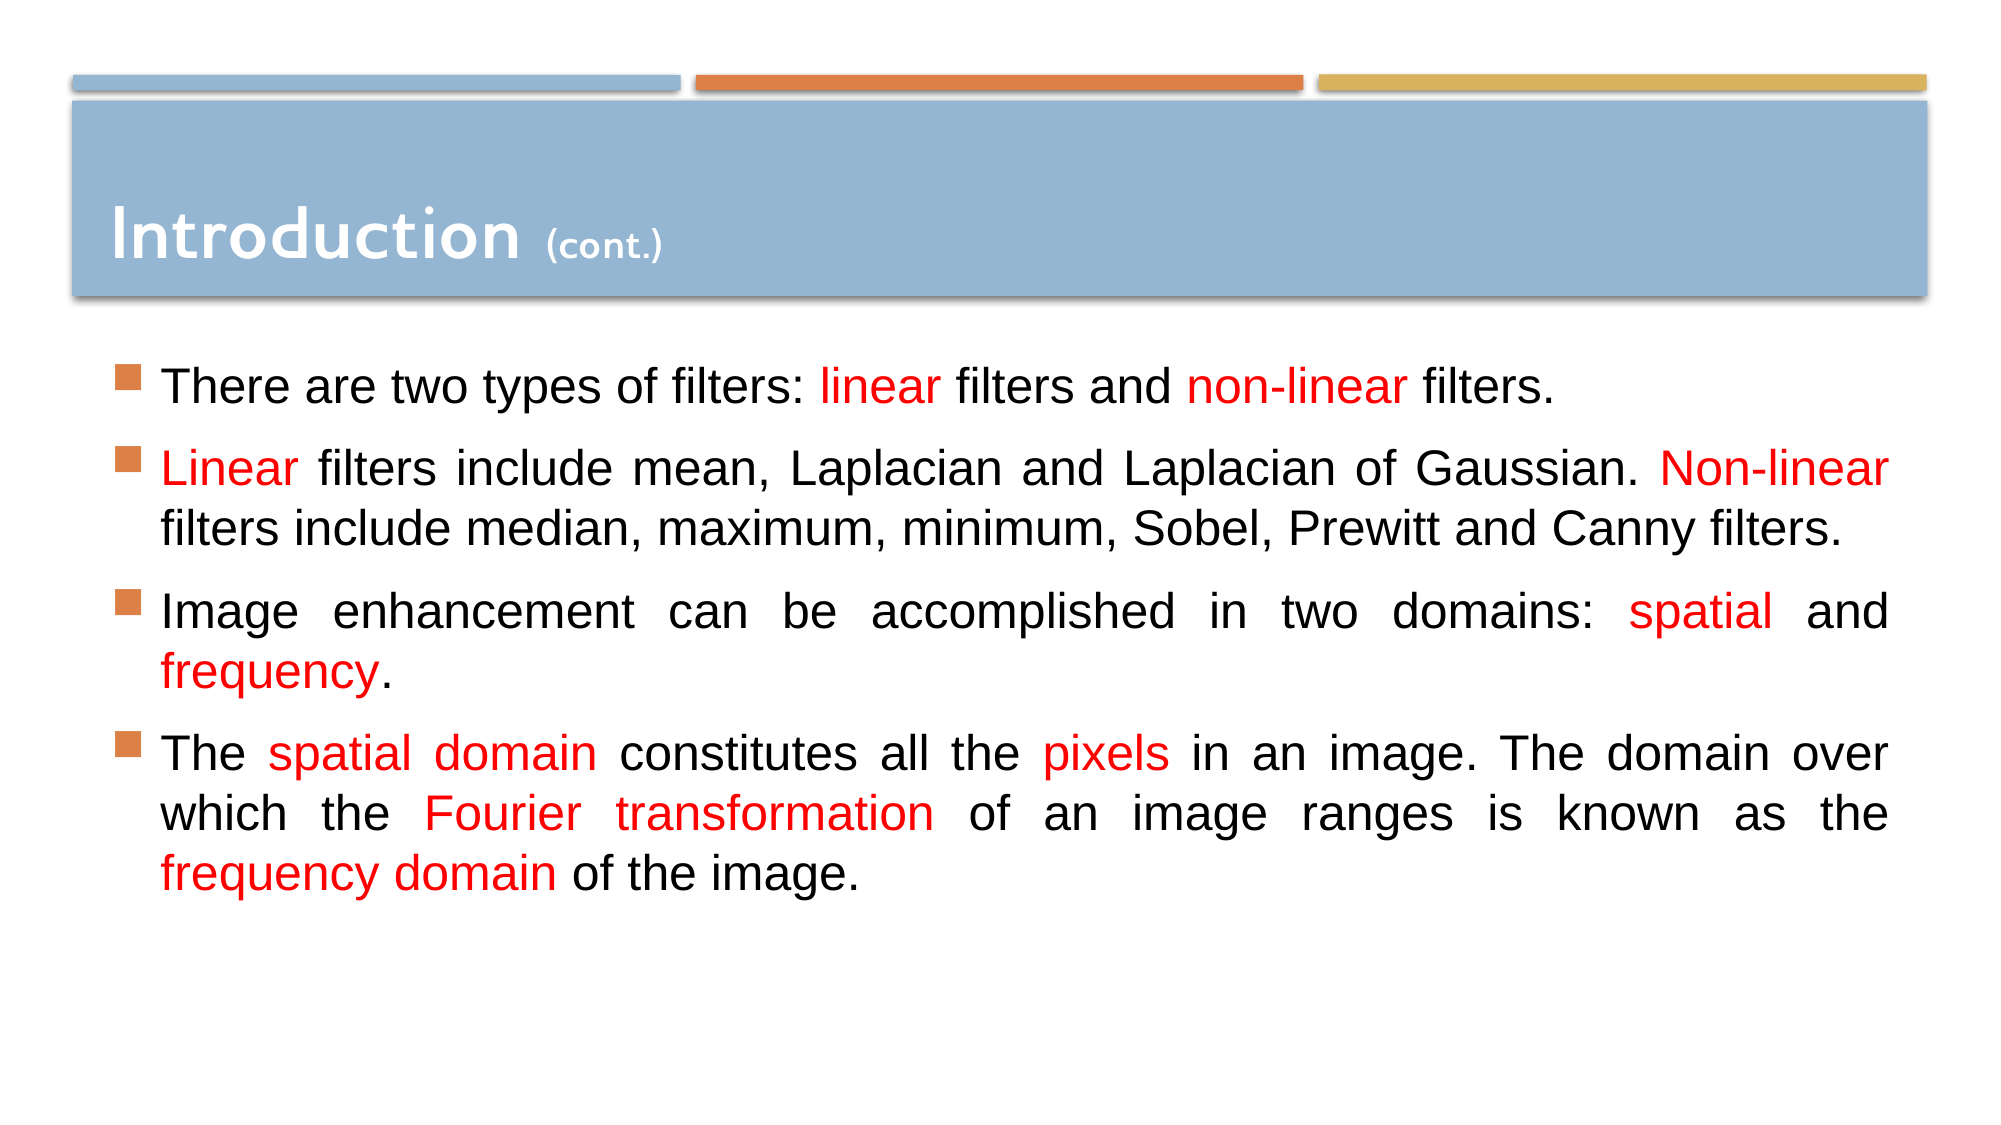

# Introduction (cont.)
There are two types of filters: linear filters and non-linear filters.
Linear filters include mean, Laplacian and Laplacian of Gaussian. Non-linear filters include median, maximum, minimum, Sobel, Prewitt and Canny filters.
Image enhancement can be accomplished in two domains: spatial and frequency.
The spatial domain constitutes all the pixels in an image. The domain over which the Fourier transformation of an image ranges is known as the frequency domain of the image.